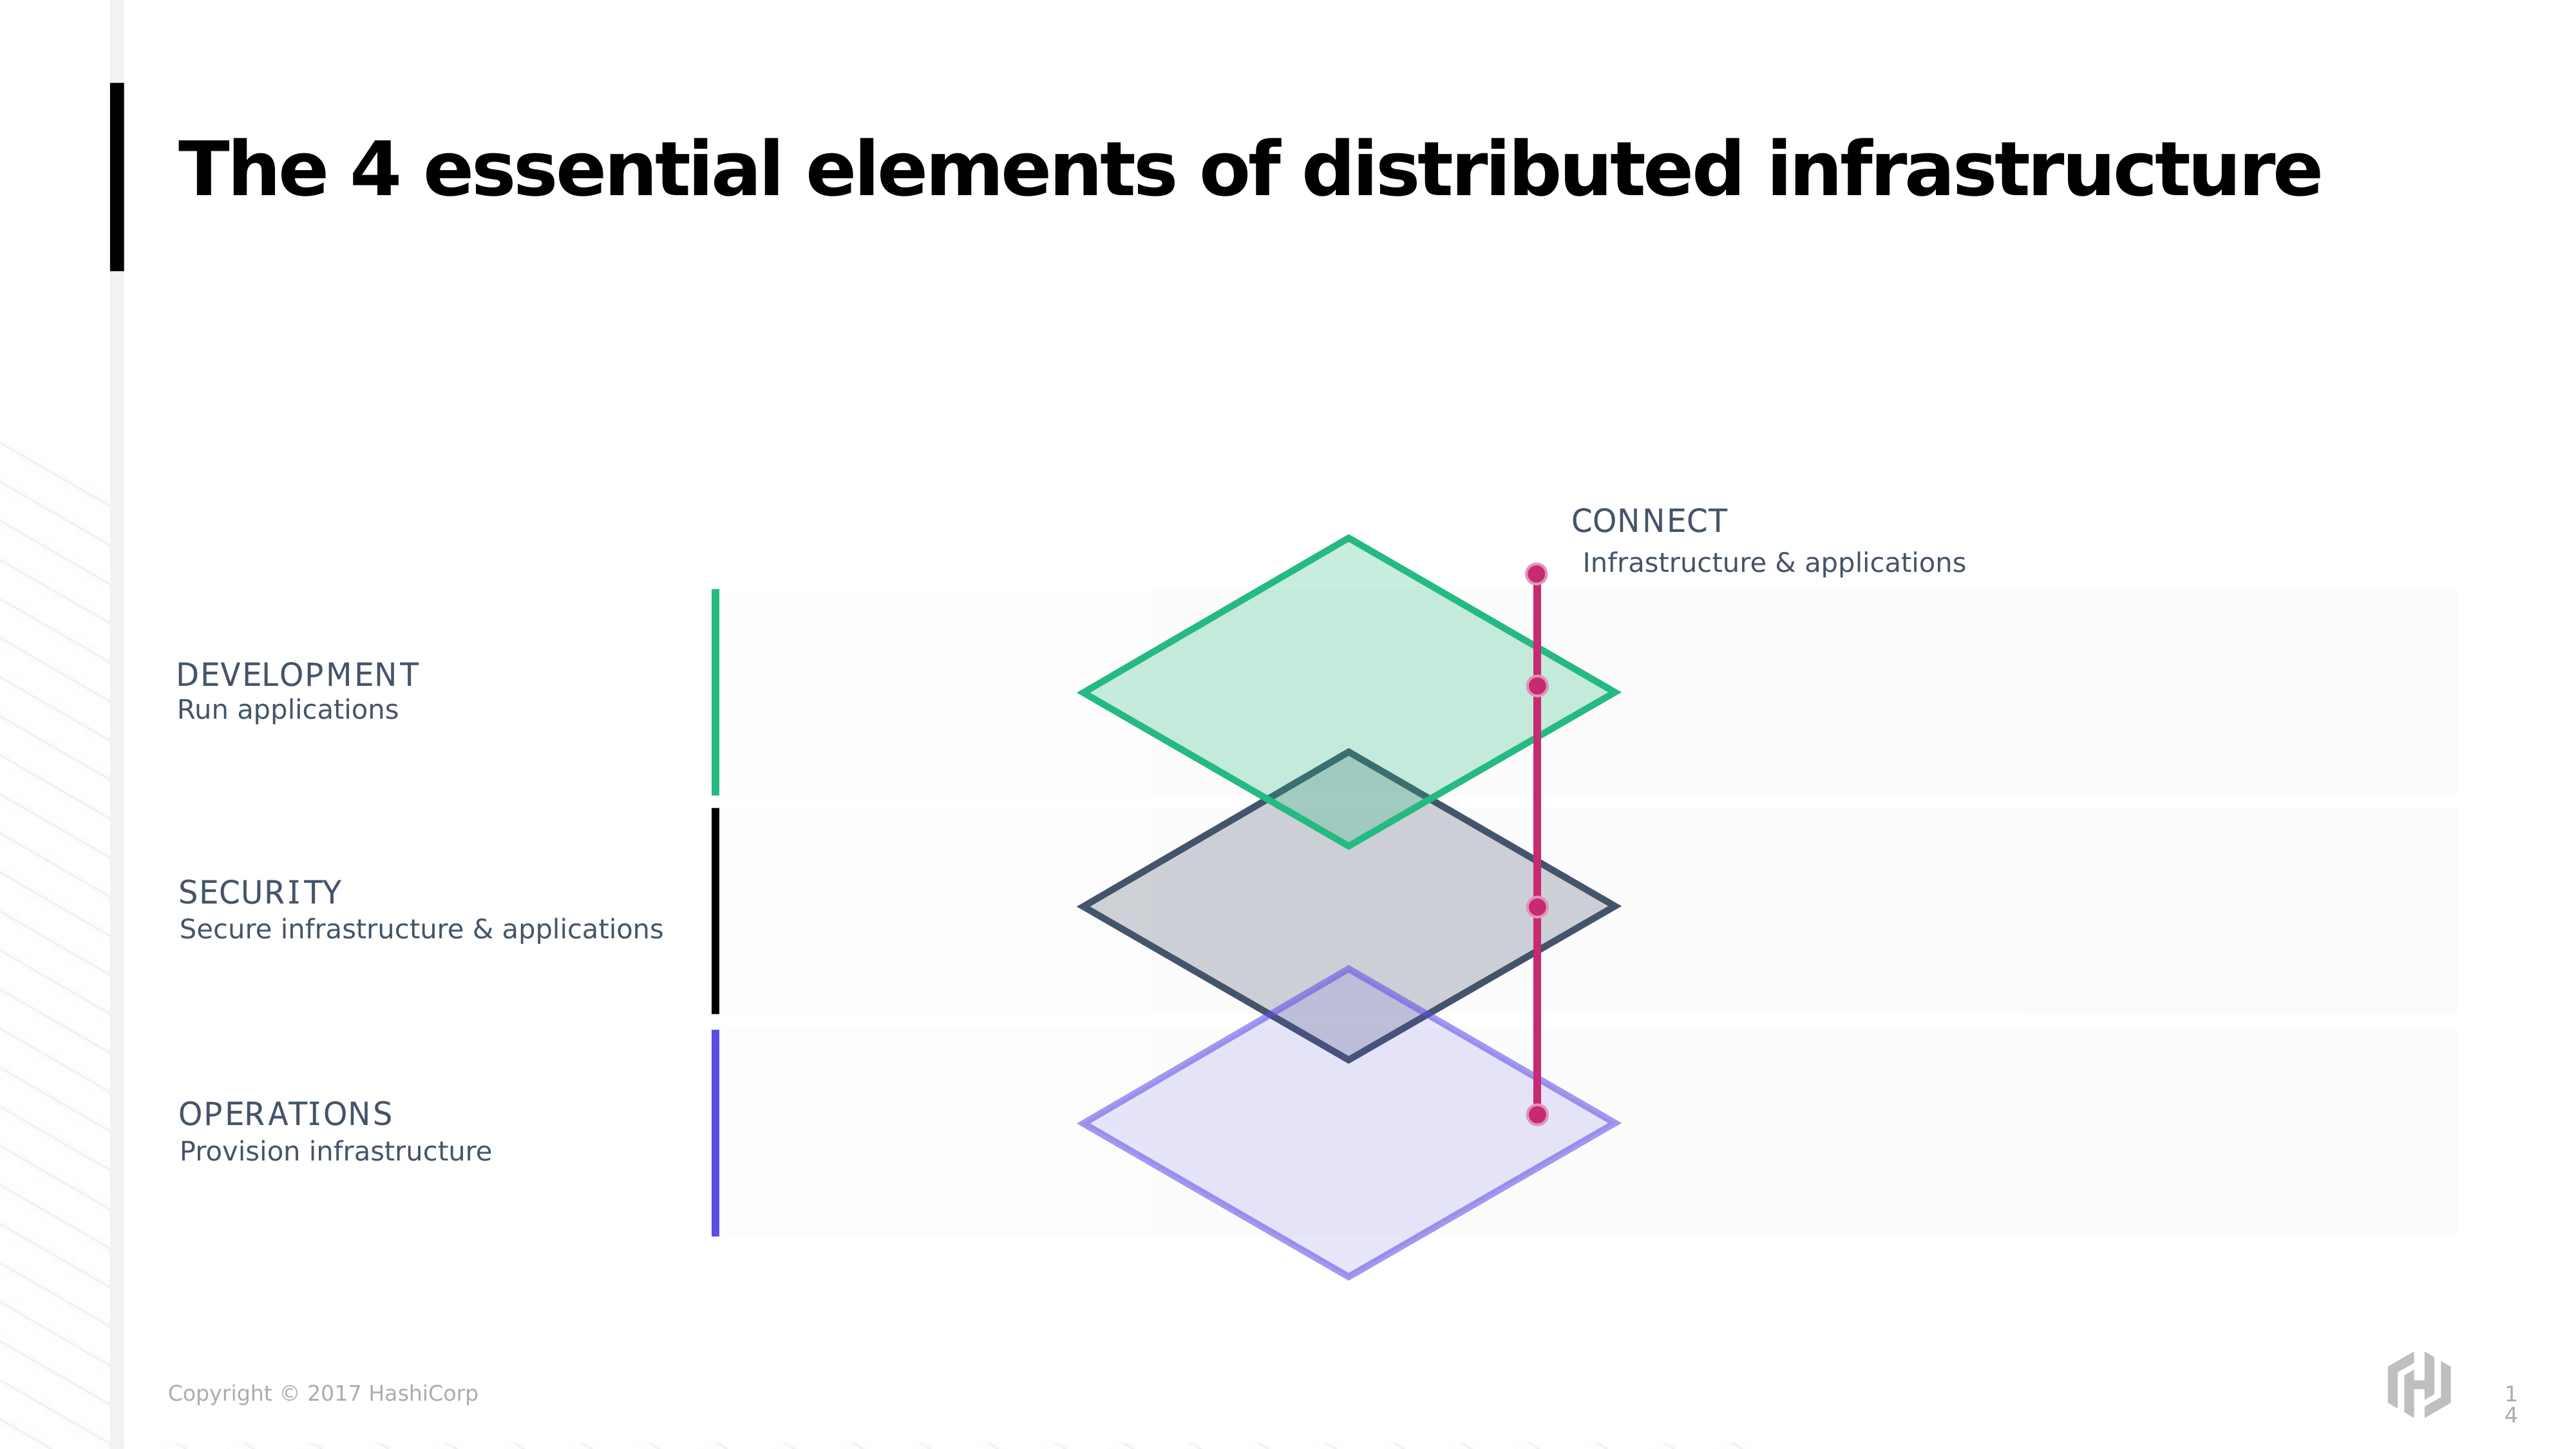

# The 4 essential elements of distributed infrastructure
CONNECT
Infrastructure & applications

DEVELOPMENT
Run applications

SECURITY
Secure infrastructure & applications

OPERATIONS
Provision infrastructure
14